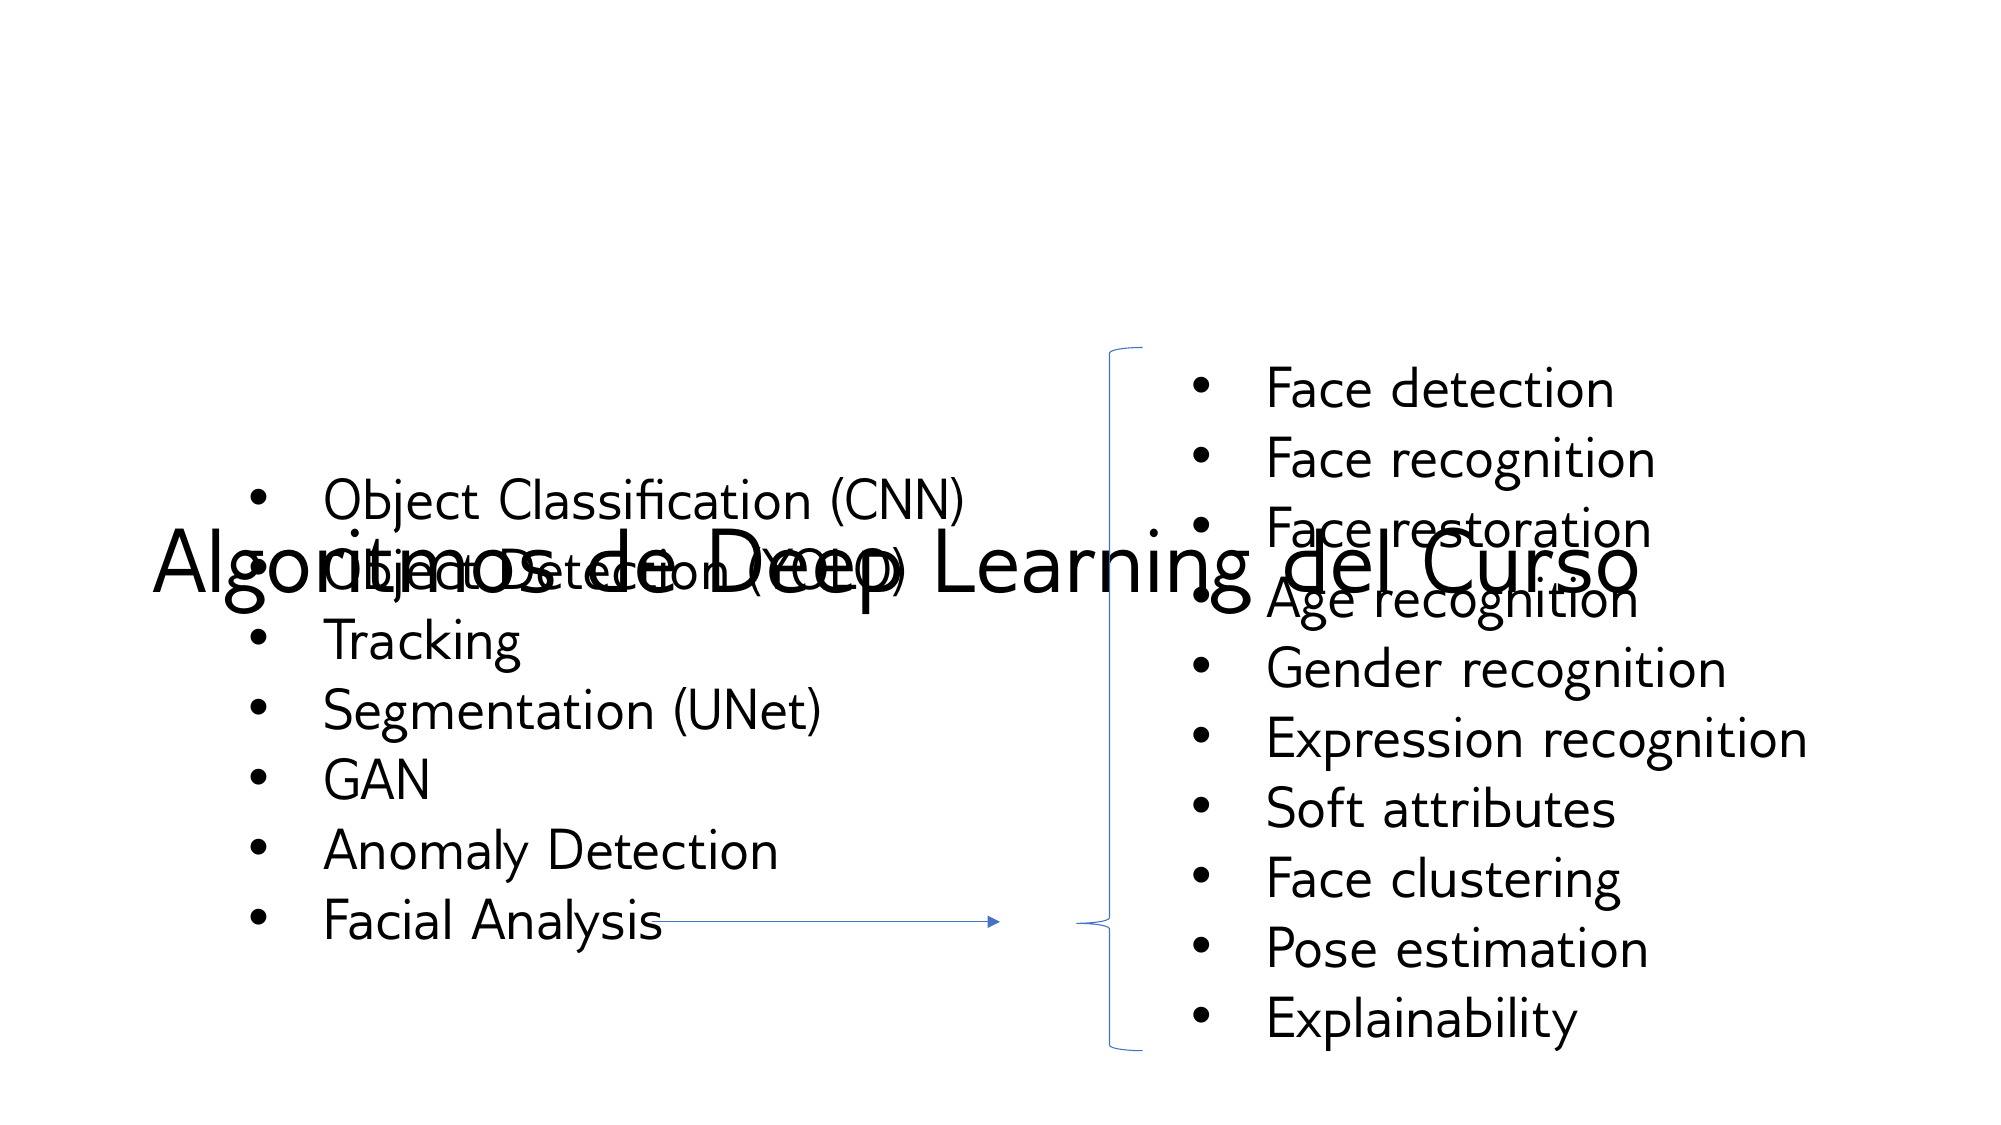

Face detection
Face recognition
Face restoration
Age recognition
Gender recognition
Expression recognition
Soft attributes
Face clustering
Pose estimation
Explainability

# Algoritmos de Deep Learning del Curso
Object Classification (CNN)
Object Detection (YOLO)
Tracking
Segmentation (UNet)
GAN
Anomaly Detection
Facial Analysis